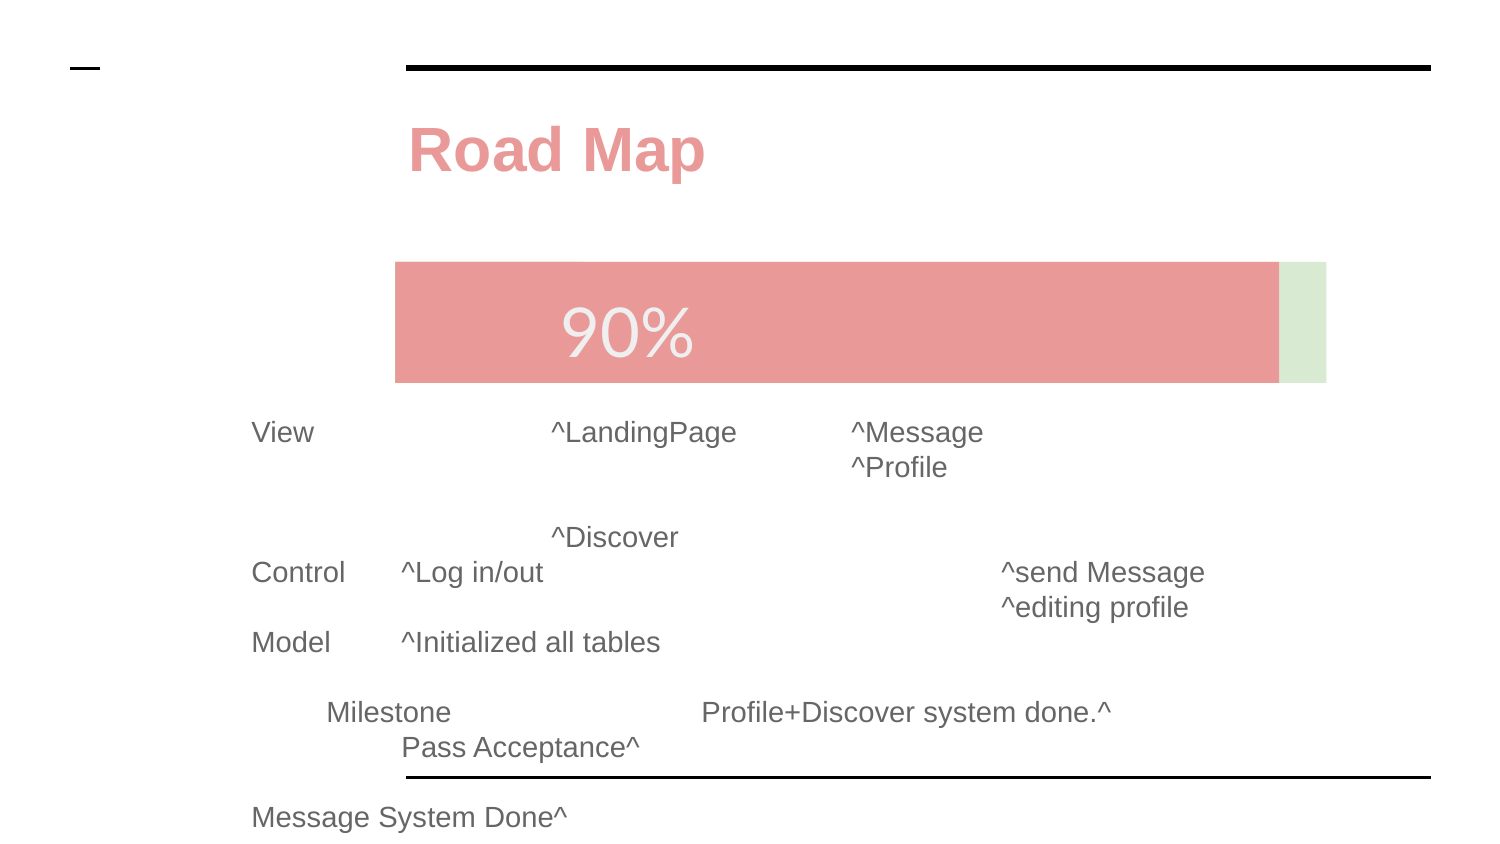

# Road Map

 20%
   	90%
View		^LandingPage 	^Message
				^Profile
									^Discover
Control	^Log in/out				^send Message
					^editing profile
Model 	^Initialized all tables

Milestone		Profile+Discover system done.^			Pass Acceptance^
							Message System Done^